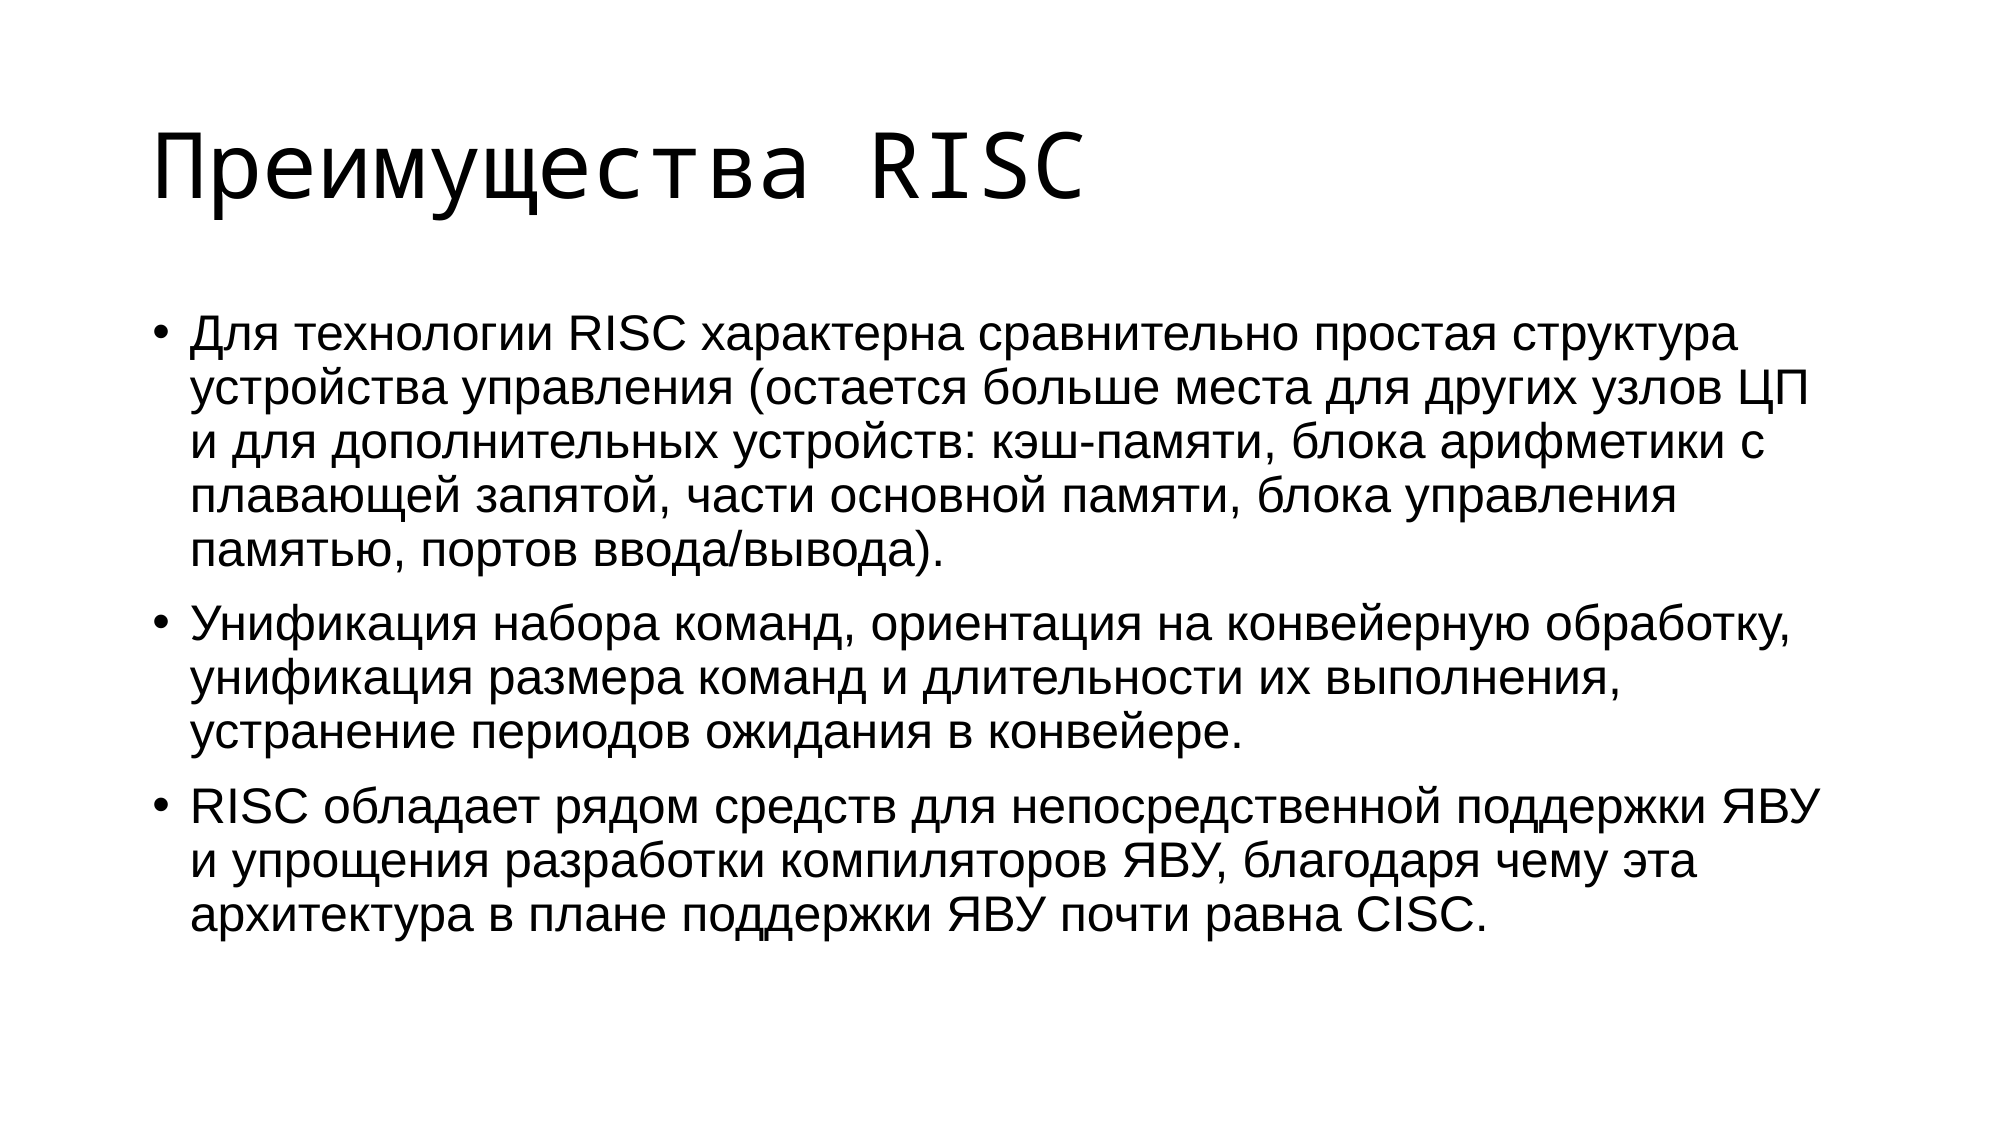

# Преимущества RISC
Для технологии RISC характерна сравнительно простая структура устройства управления (остается больше места для других узлов ЦП и для дополнительных устройств: кэш-памяти, блока арифметики с плавающей запятой, части основной памяти, блока управления памятью, портов ввода/вывода).
Унификация набора команд, ориентация на конвейерную обработку, унификация размера команд и длительности их выполнения, устранение периодов ожидания в конвейере.
RISC обладает рядом средств для непосредственной поддержки ЯВУ и упрощения разработки компиляторов ЯВУ, благодаря чему эта архитектура в плане поддержки ЯВУ почти равна CISC.